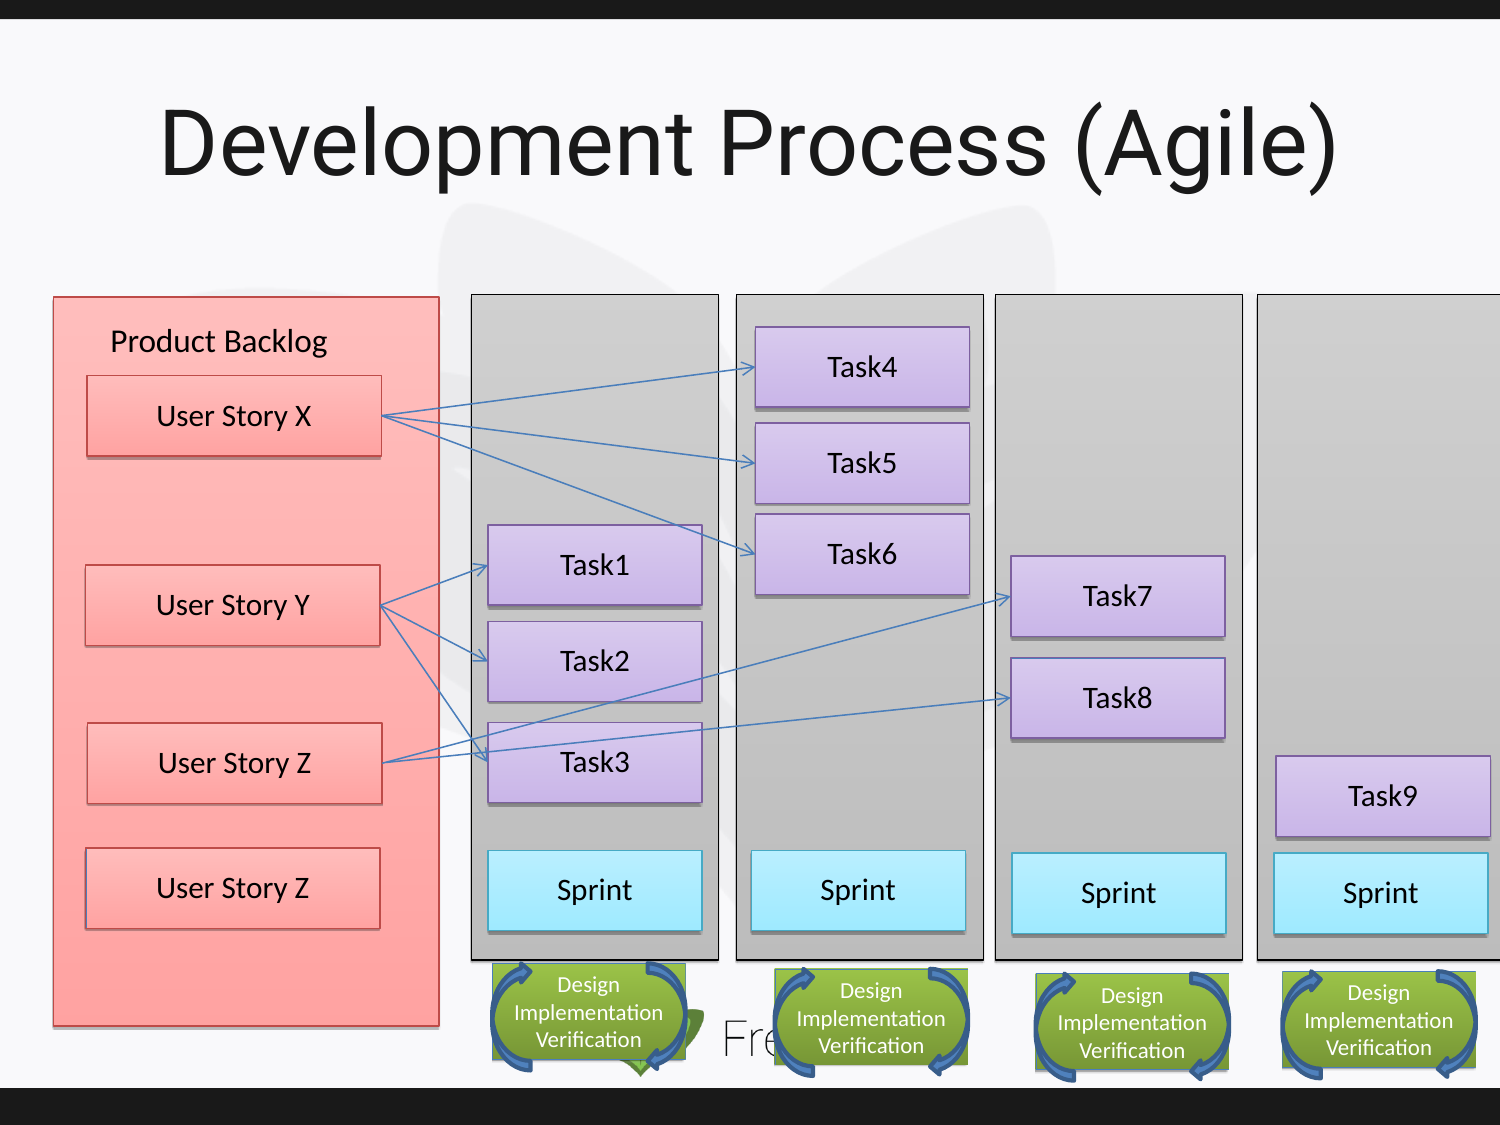

# Development Process (Agile)

Product Backlog
Task4
User Story X
Task5
Task6
Task1
Task7
User Story Y
Task2
Task8
Task3
User Story Z
Task9
User Story Z
Sprint
Sprint
Sprint
Sprint

Design
Implementation
Verification

Design
Implementation
Verification

Design
Implementation
Verification

Design
Implementation
Verification